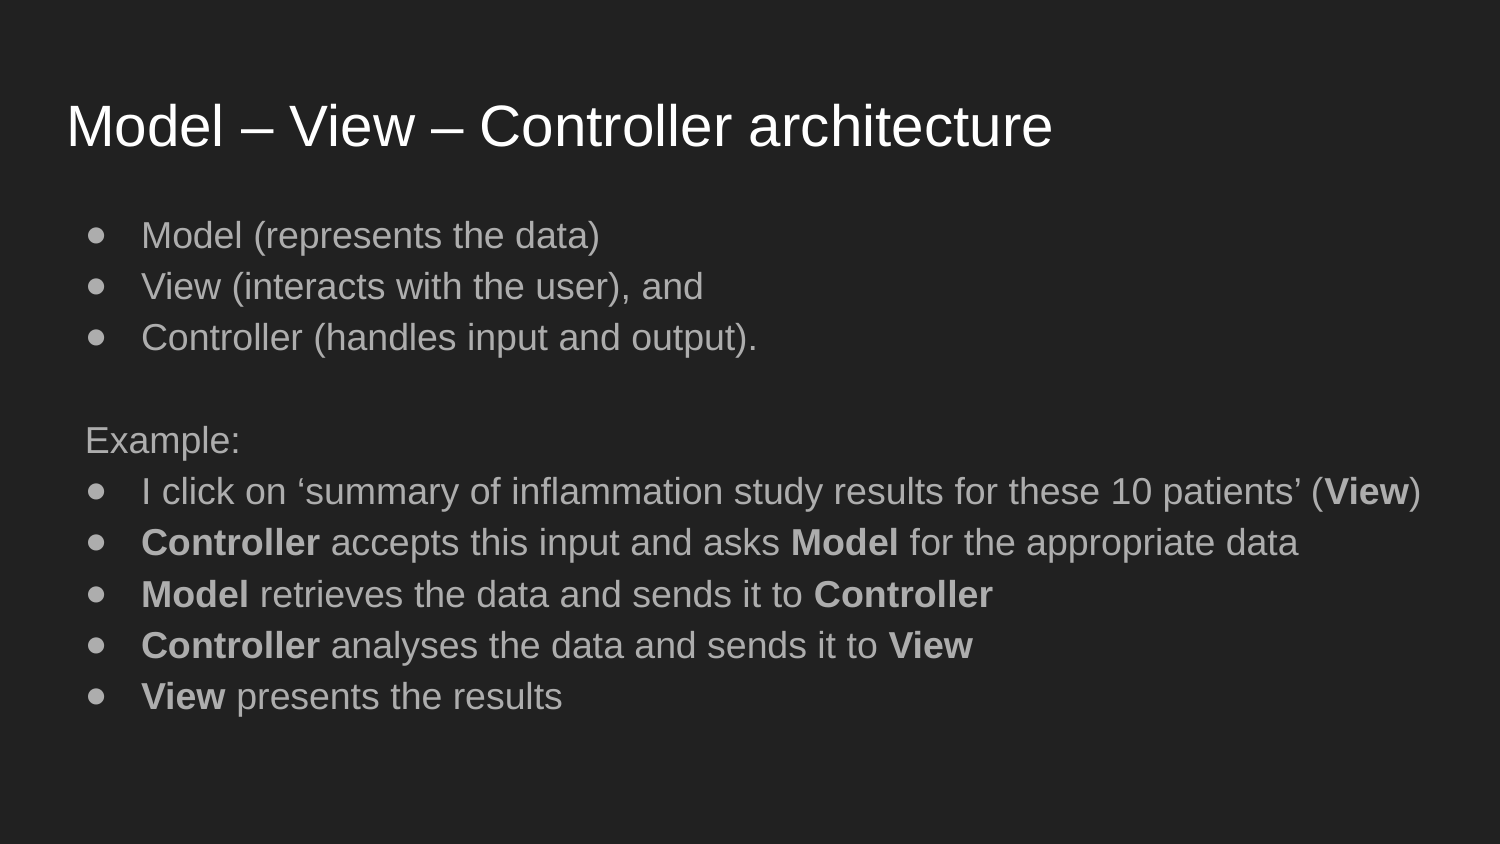

# Model – View – Controller architecture
Model (represents the data)
View (interacts with the user), and
Controller (handles input and output).

Example:
I click on ‘summary of inflammation study results for these 10 patients’ (View)
Controller accepts this input and asks Model for the appropriate data
Model retrieves the data and sends it to Controller
Controller analyses the data and sends it to View
View presents the results